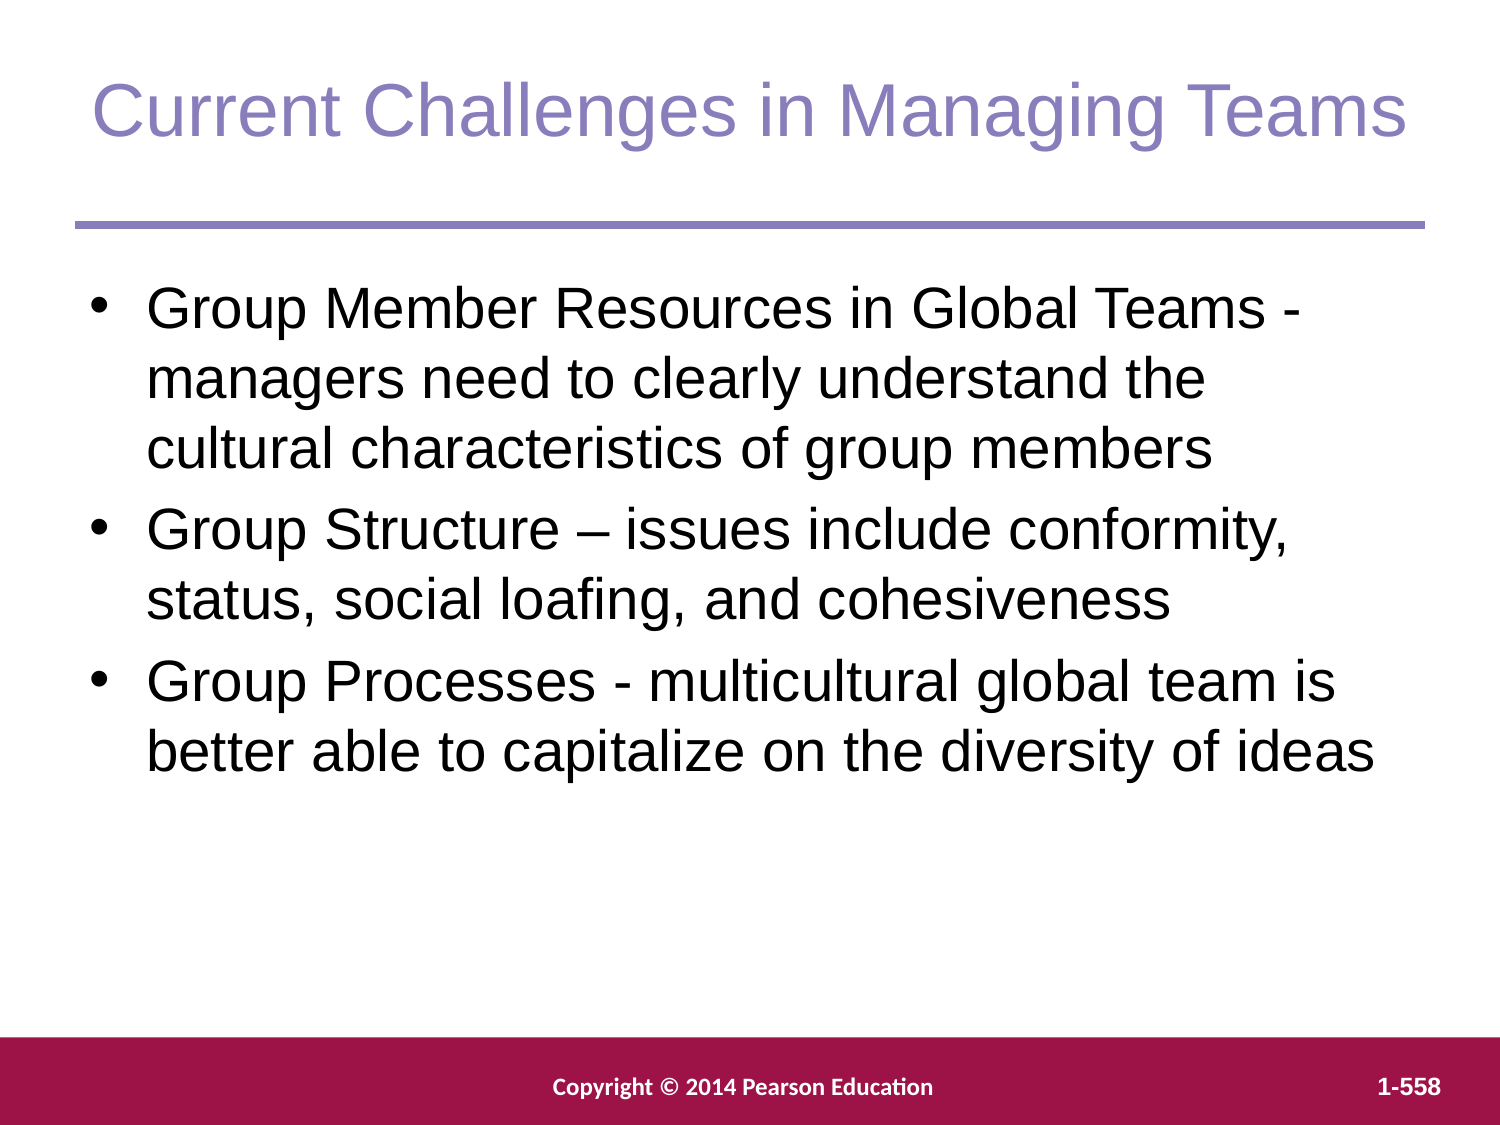

Current Challenges in Managing Teams
Group Member Resources in Global Teams - managers need to clearly understand the cultural characteristics of group members
Group Structure – issues include conformity, status, social loafing, and cohesiveness
Group Processes - multicultural global team is better able to capitalize on the diversity of ideas